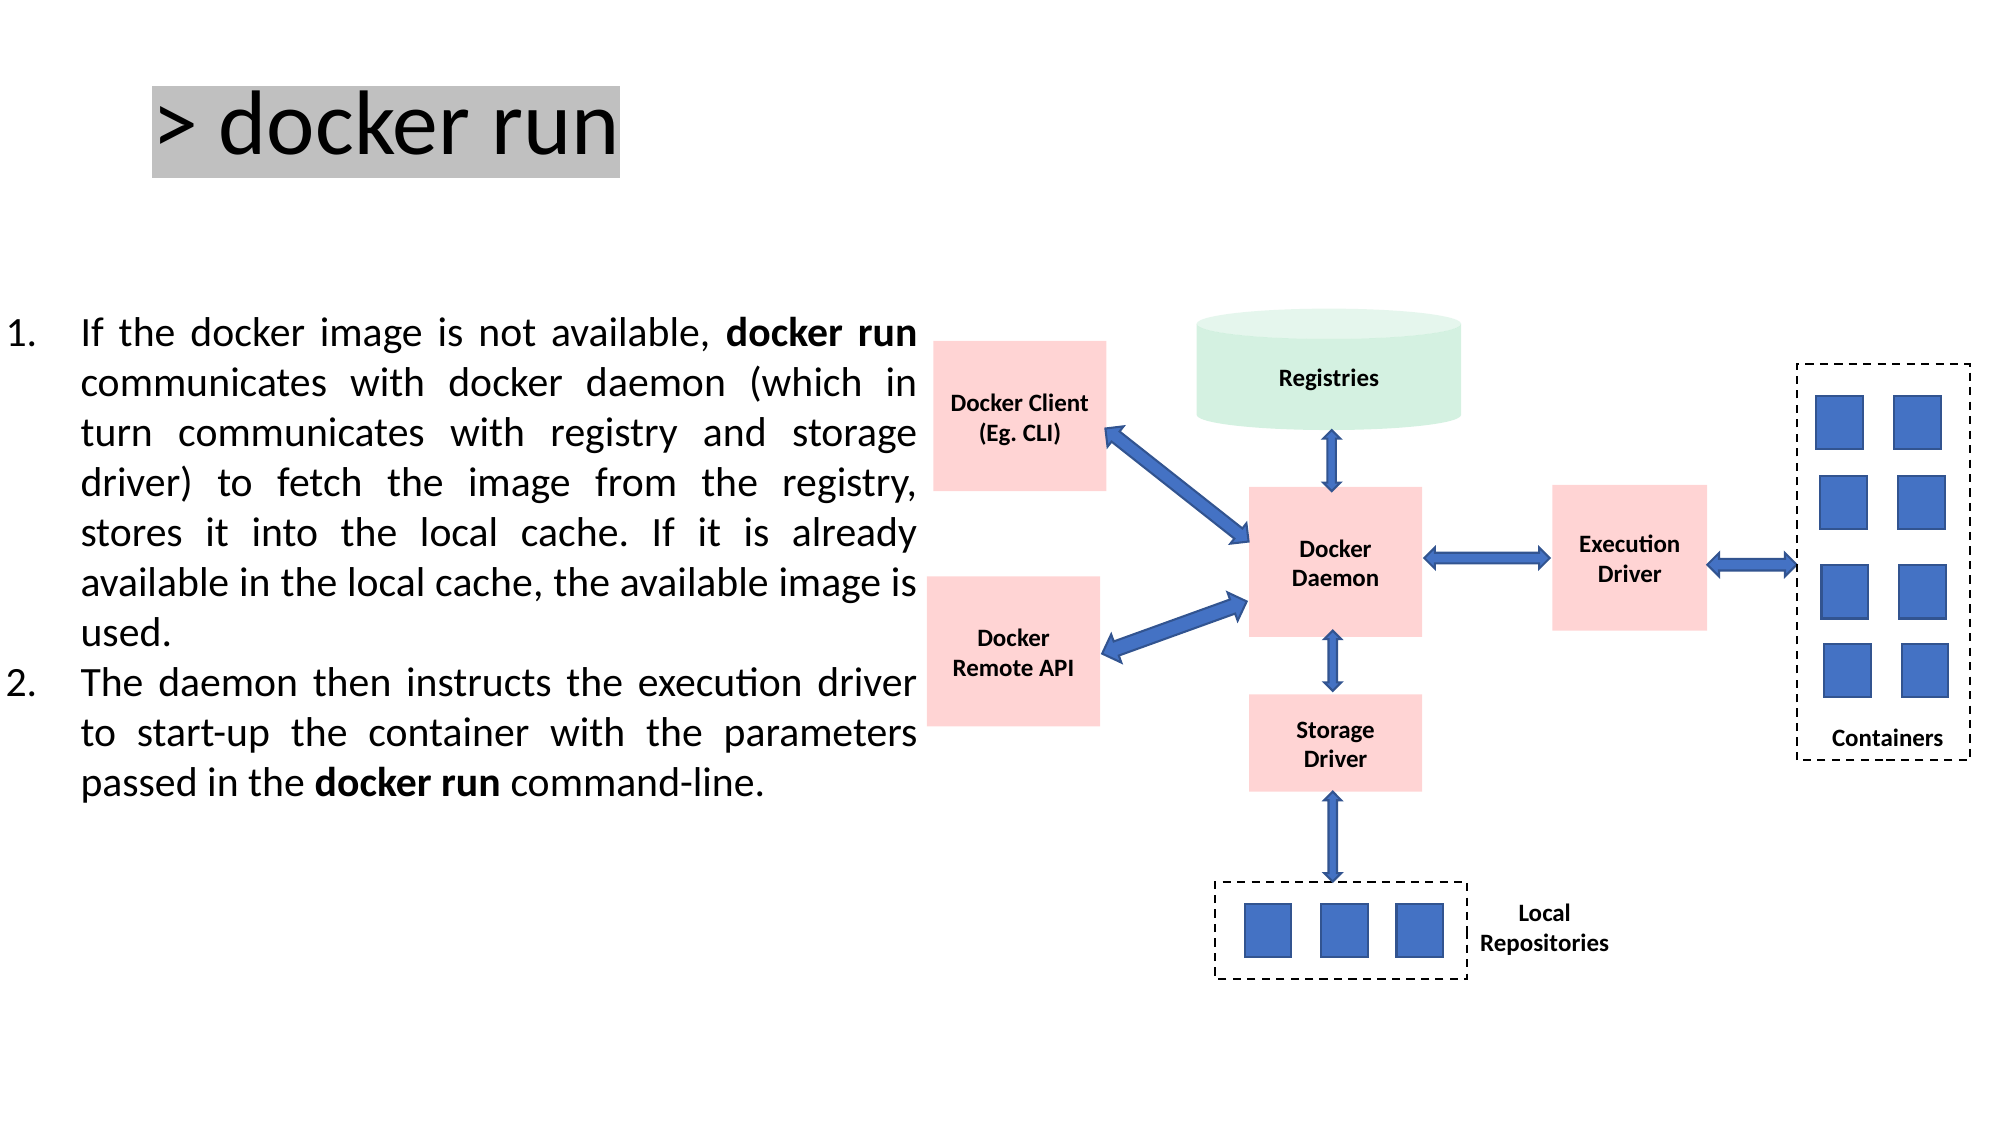

# > docker run
If the docker image is not available, docker run communicates with docker daemon (which in turn communicates with registry and storage driver) to fetch the image from the registry, stores it into the local cache. If it is already available in the local cache, the available image is used.
The daemon then instructs the execution driver to start-up the container with the parameters passed in the docker run command-line.
Registries
Docker Client (Eg. CLI)

Containers

Execution Driver
Docker Daemon

Docker Remote API

Storage Driver

Local Repositories